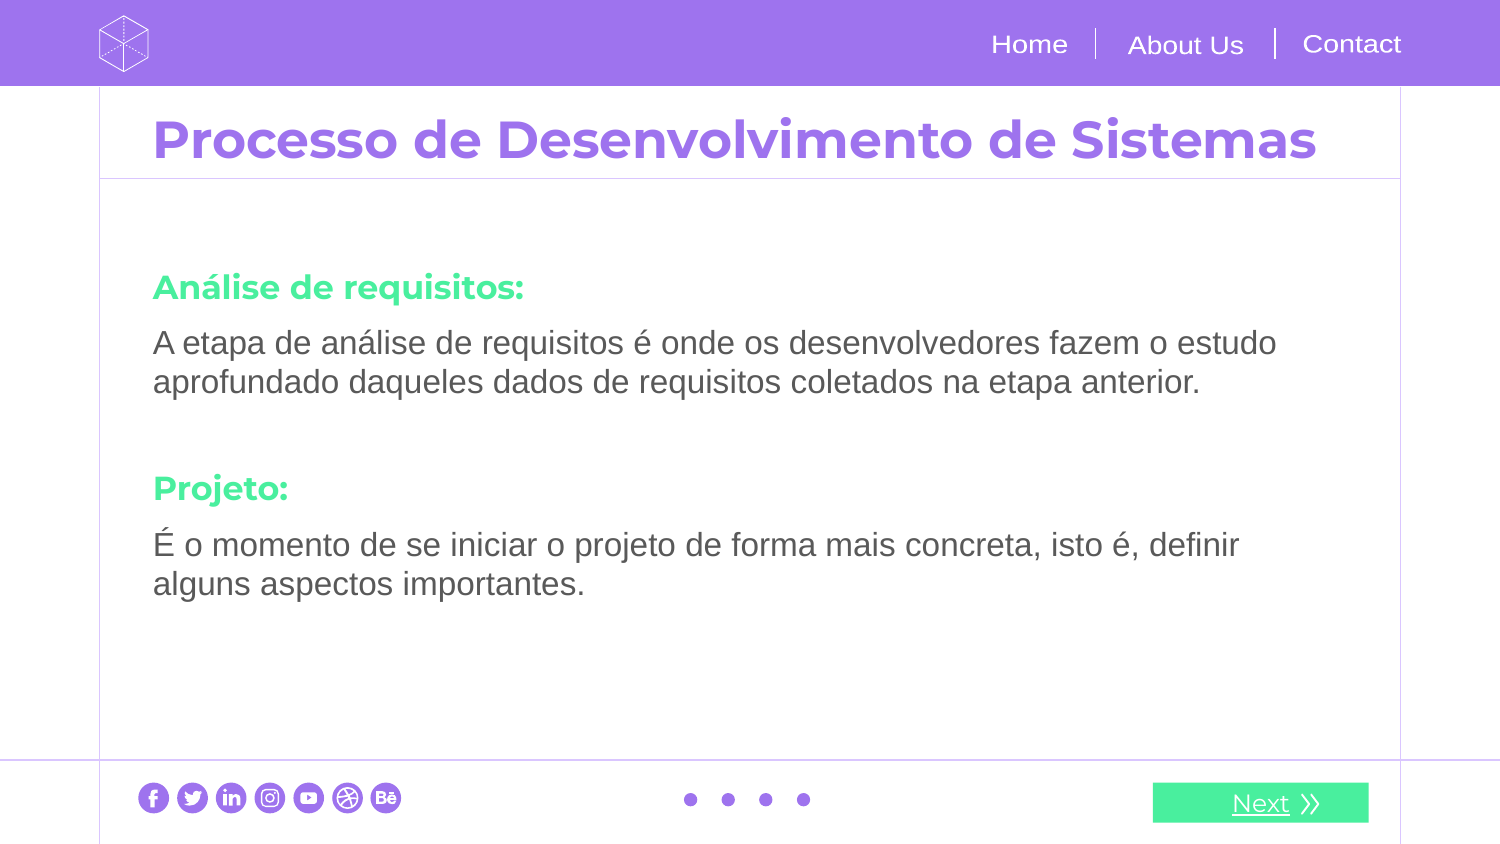

Contact
Home
About Us
# Processo de Desenvolvimento de Sistemas

Análise de requisitos:
A etapa de análise de requisitos é onde os desenvolvedores fazem o estudo aprofundado daqueles dados de requisitos coletados na etapa anterior.

Projeto:
É o momento de se iniciar o projeto de forma mais concreta, isto é, definir alguns aspectos importantes.

Next